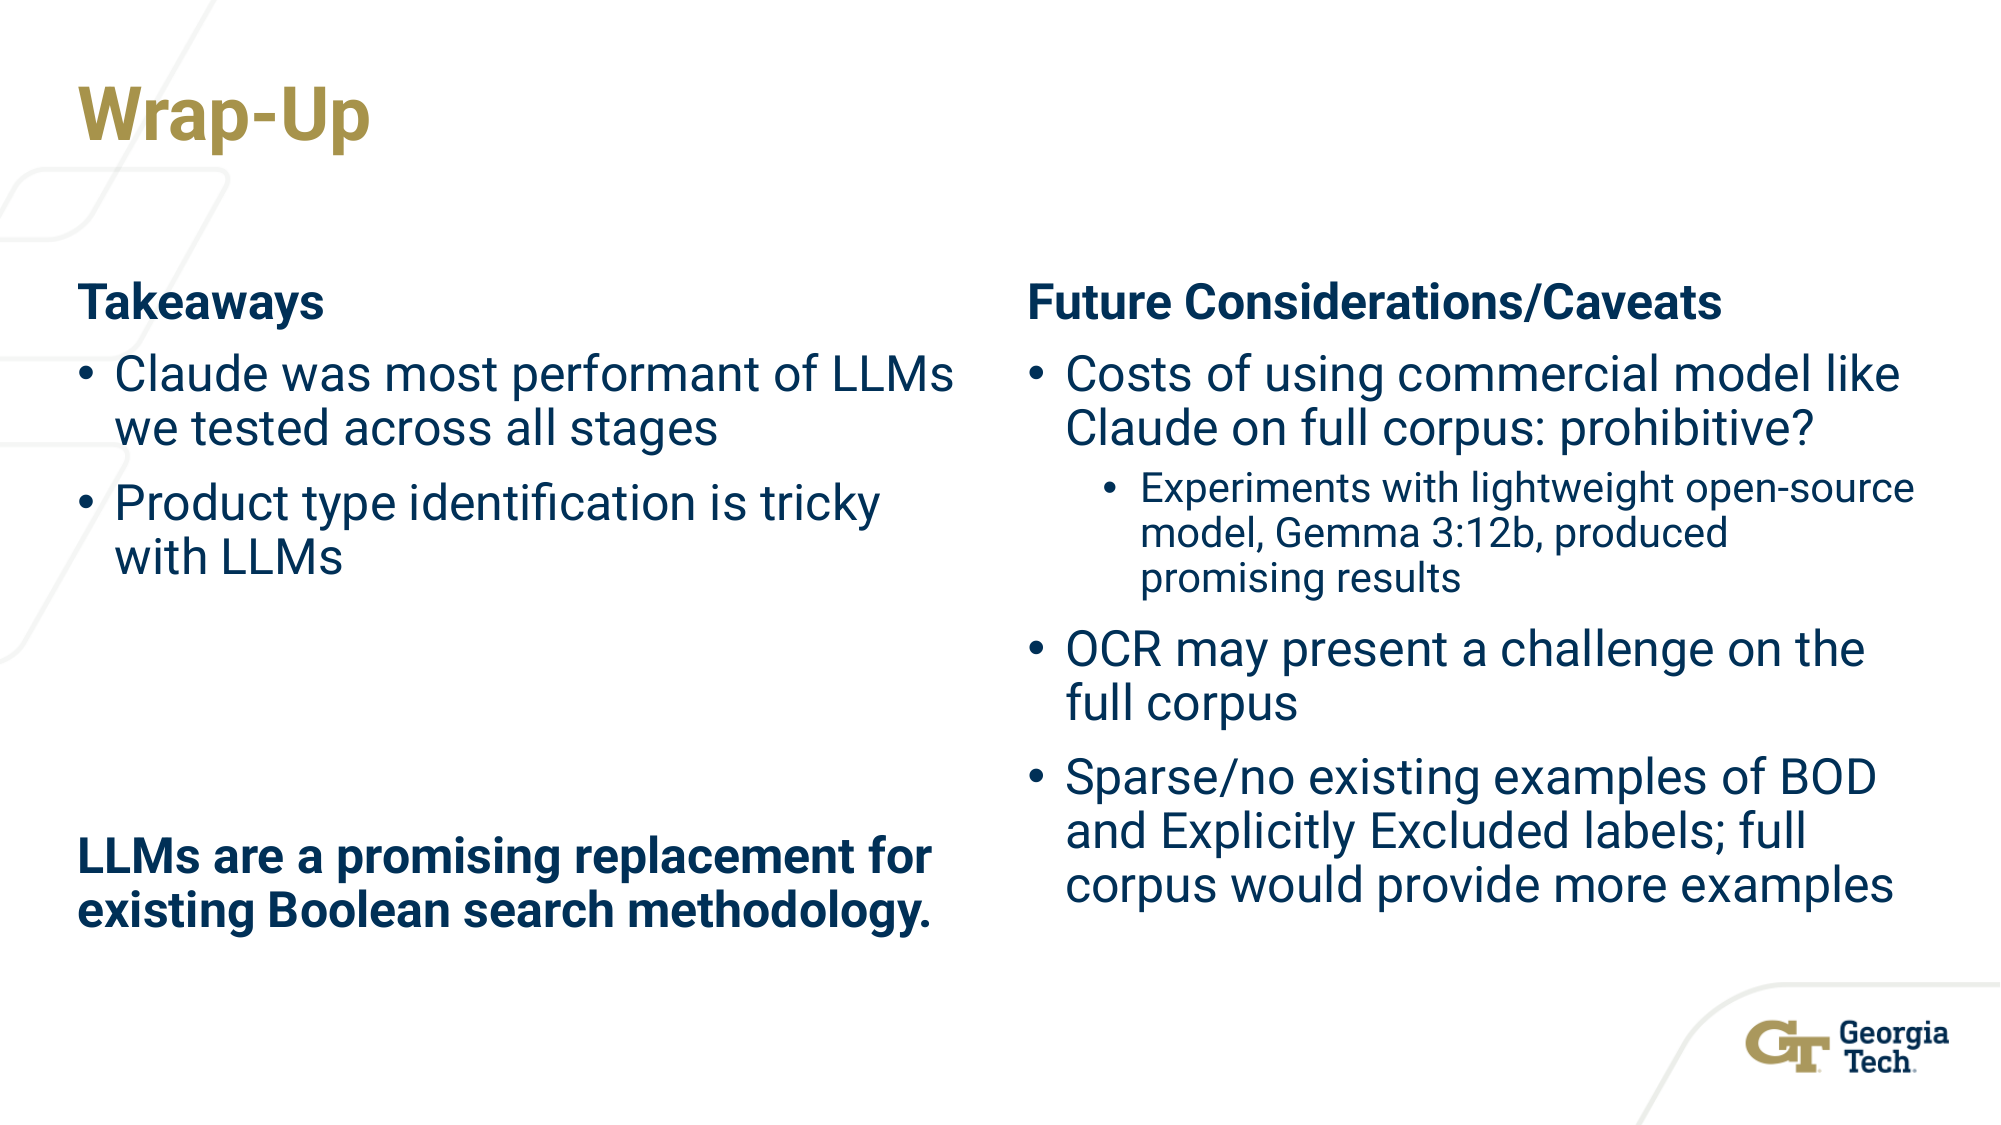

# Wrap-Up
Takeaways
Future Considerations/Caveats
Claude was most performant of LLMs we tested across all stages
Product type identification is tricky with LLMs

LLMs are a promising replacement for existing Boolean search methodology.

Costs of using commercial model like Claude on full corpus: prohibitive?
Experiments with lightweight open-source model, Gemma 3:12b, produced promising results
OCR may present a challenge on the full corpus
Sparse/no existing examples of BOD and Explicitly Excluded labels; full corpus would provide more examples